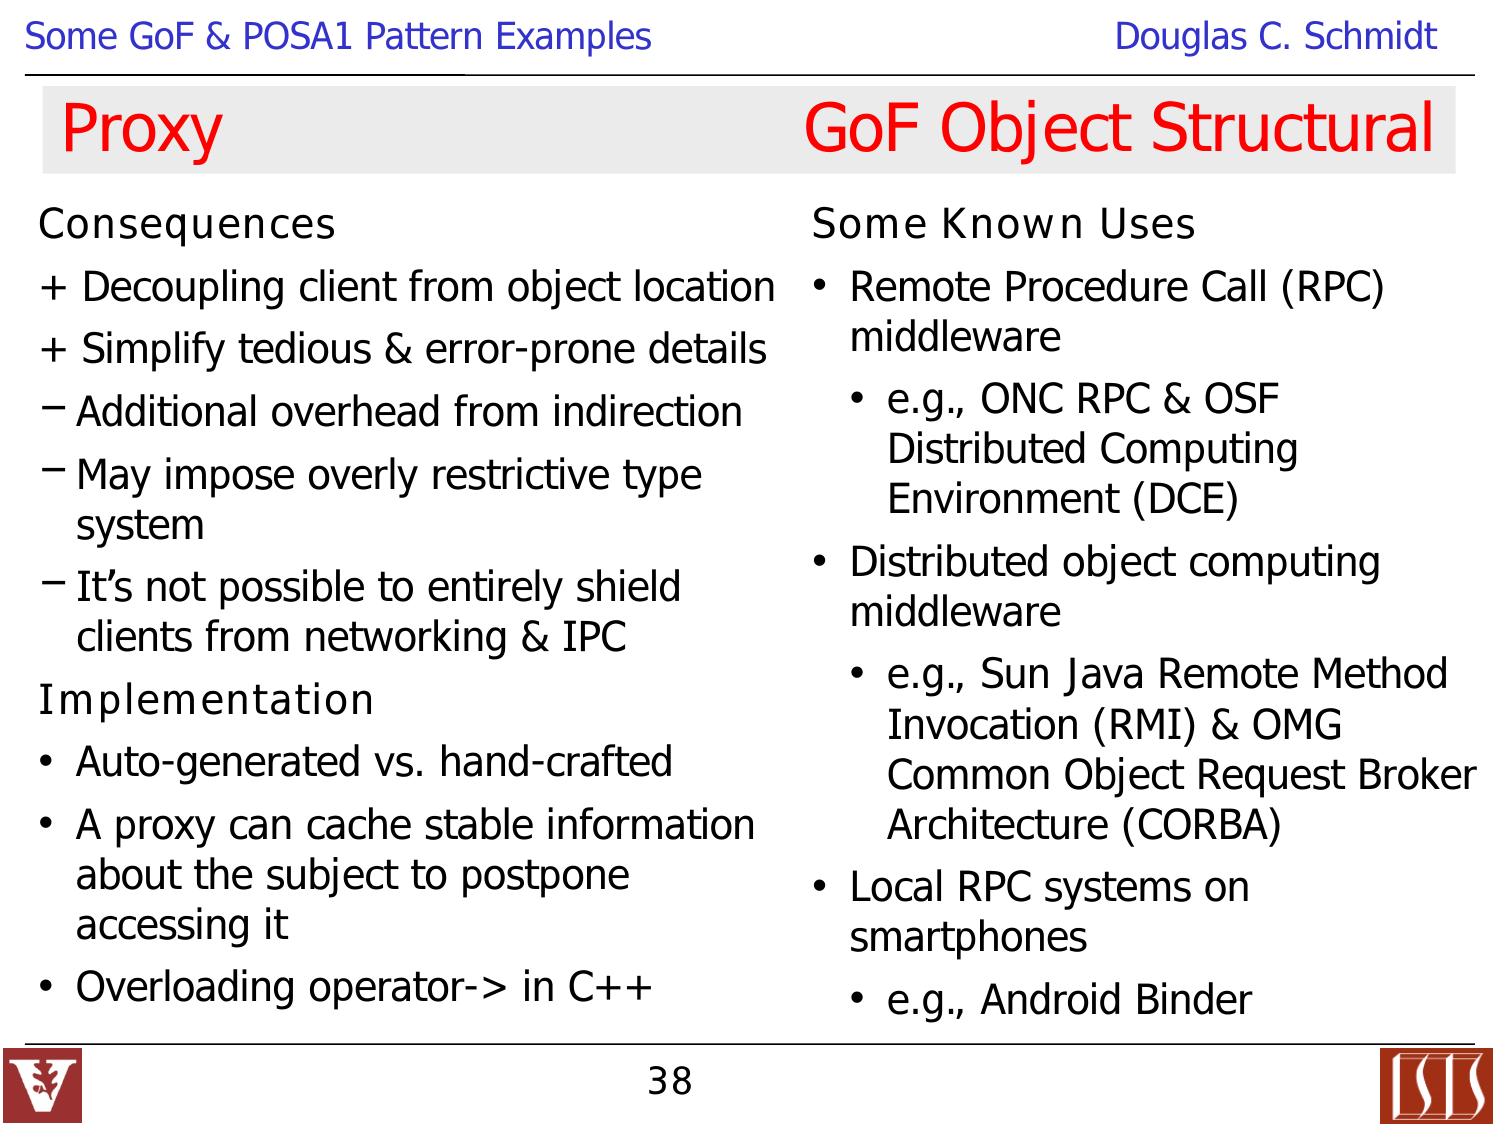

Proxy                            GoF Object Structural
Consequences
+ Decoupling client from object location
+ Simplify tedious & error-prone details
Additional overhead from indirection
May impose overly restrictive type system
It’s not possible to entirely shield clients from networking & IPC
Implementation
Auto-generated vs. hand-crafted
A proxy can cache stable information about the subject to postpone accessing it
Overloading operator-> in C++
Some Known Uses
Remote Procedure Call (RPC) middleware
e.g., ONC RPC & OSF Distributed Computing Environment (DCE)
Distributed object computing middleware
e.g., Sun Java Remote Method Invocation (RMI) & OMG Common Object Request Broker Architecture (CORBA)
Local RPC systems on smartphones
e.g., Android Binder